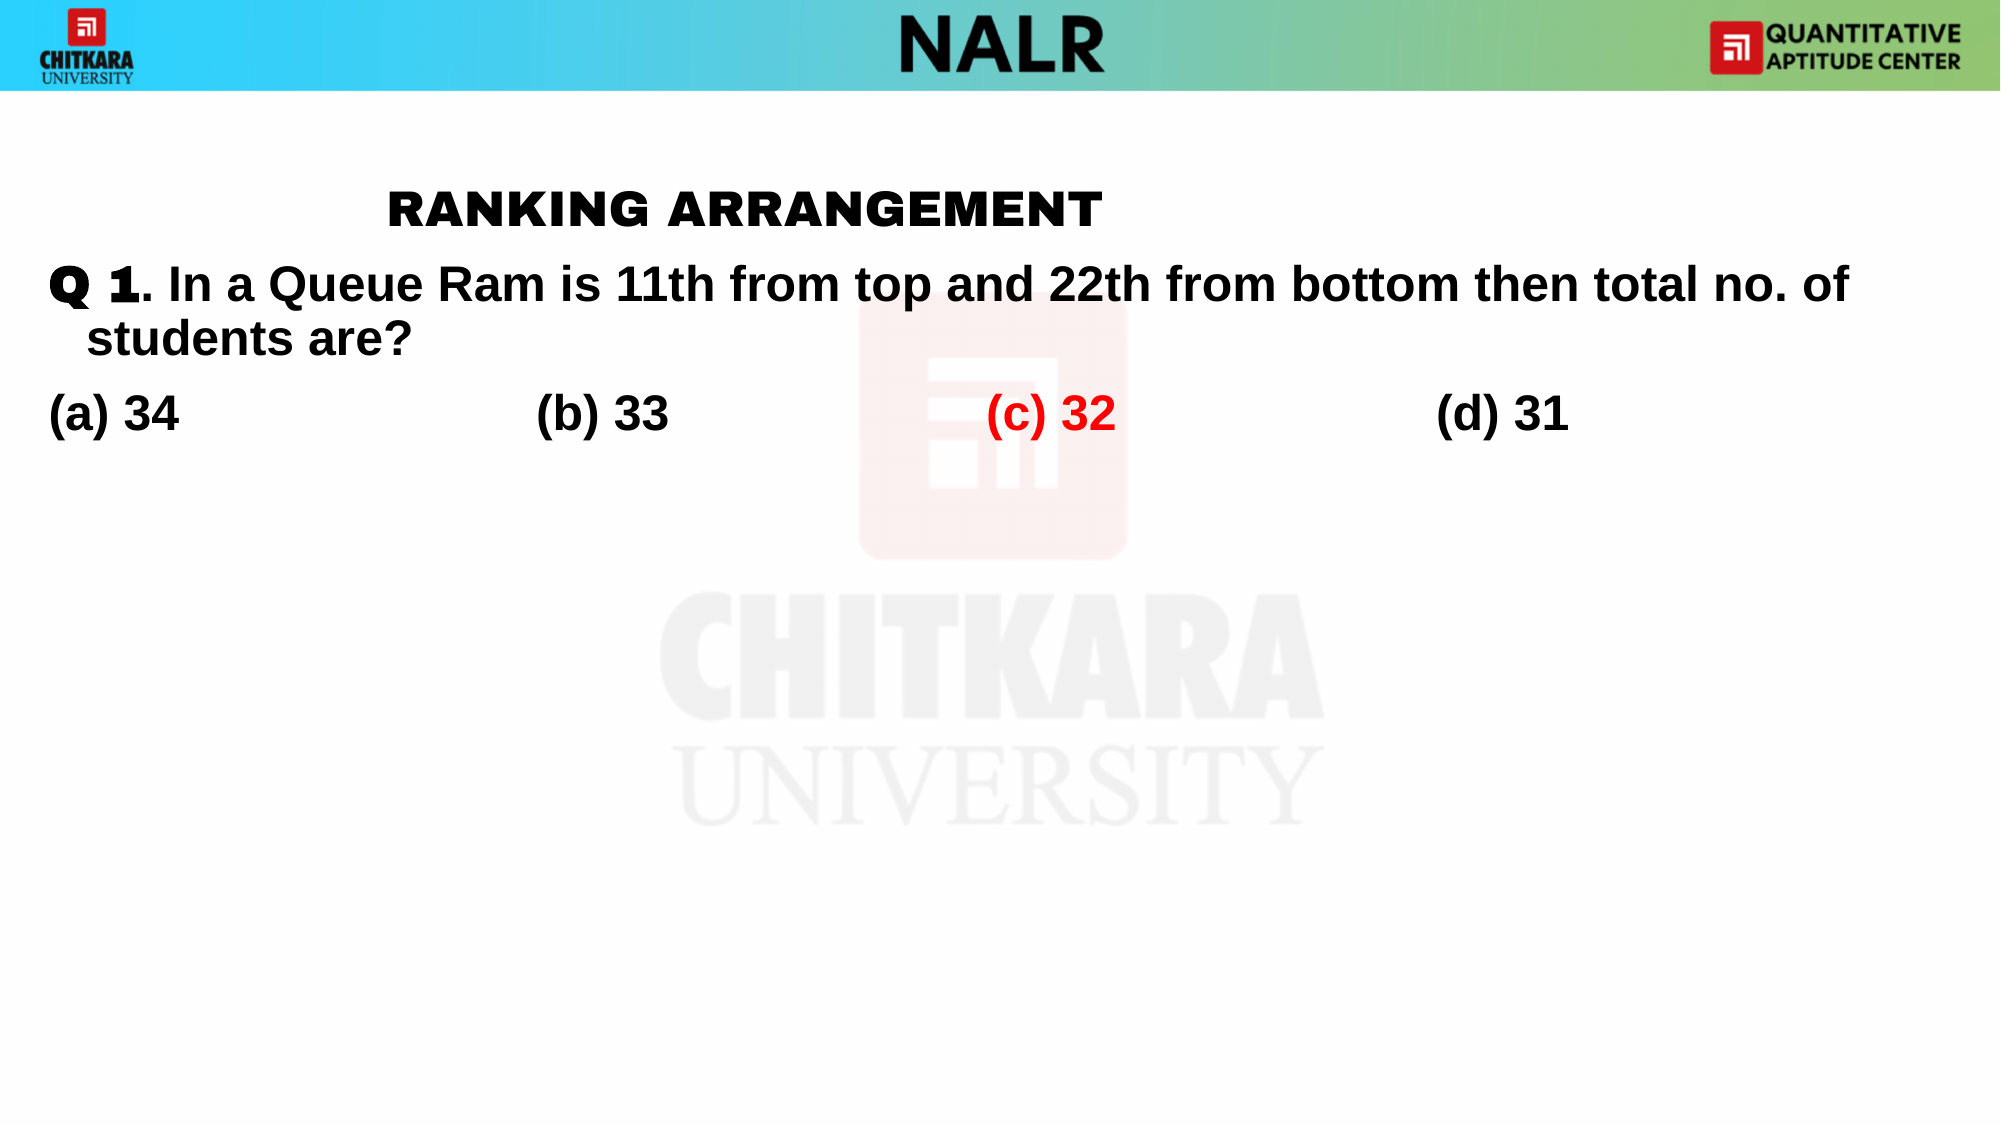

#
			RANKING ARRANGEMENT
Q 1. In a Queue Ram is 11th from top and 22th from bottom then total no. of students are?
(a) 34 			(b) 33 			(c) 32 			(d) 31